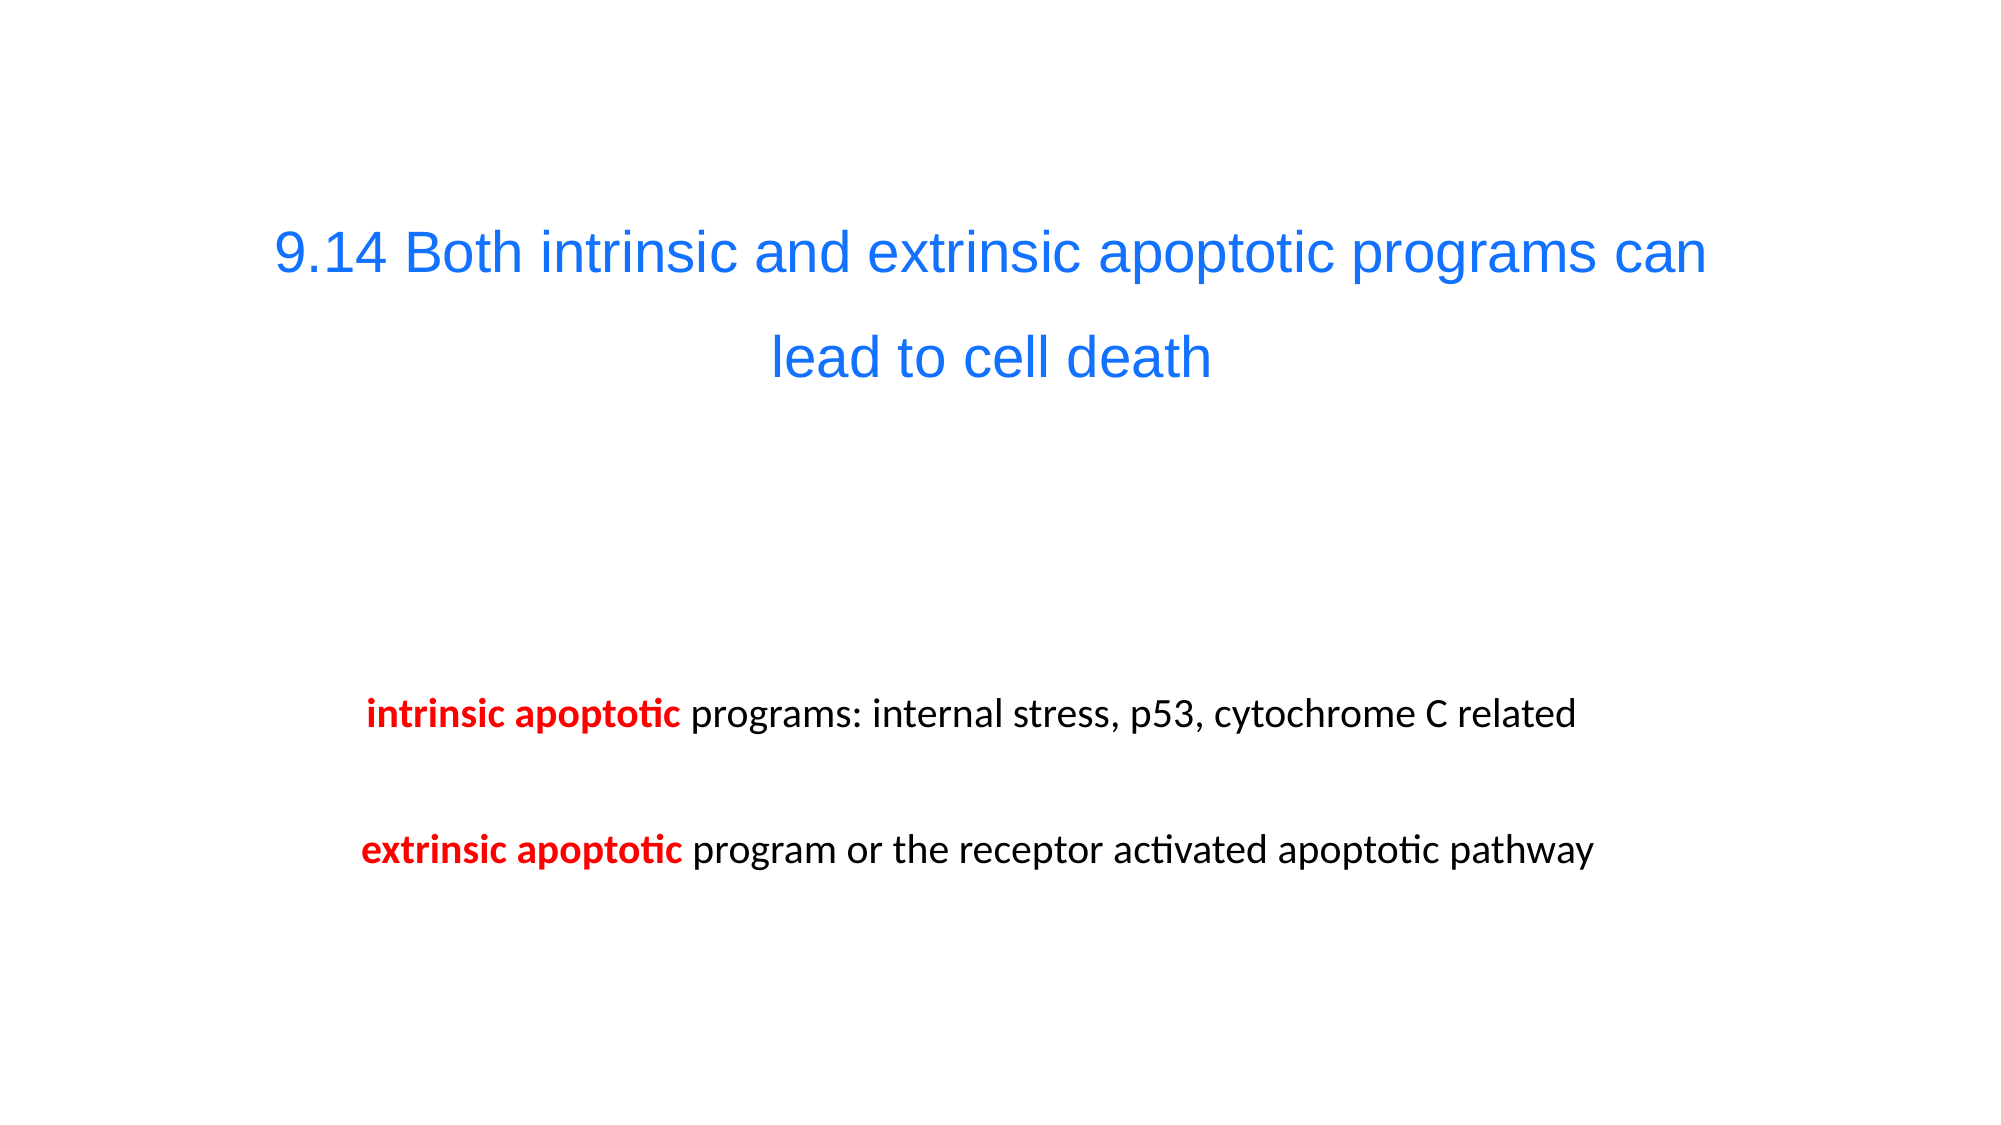

9.14 Both intrinsic and extrinsic apoptotic programs can lead to cell death
intrinsic apoptotic programs: internal stress, p53, cytochrome C related
extrinsic apoptotic program or the receptor activated apoptotic pathway